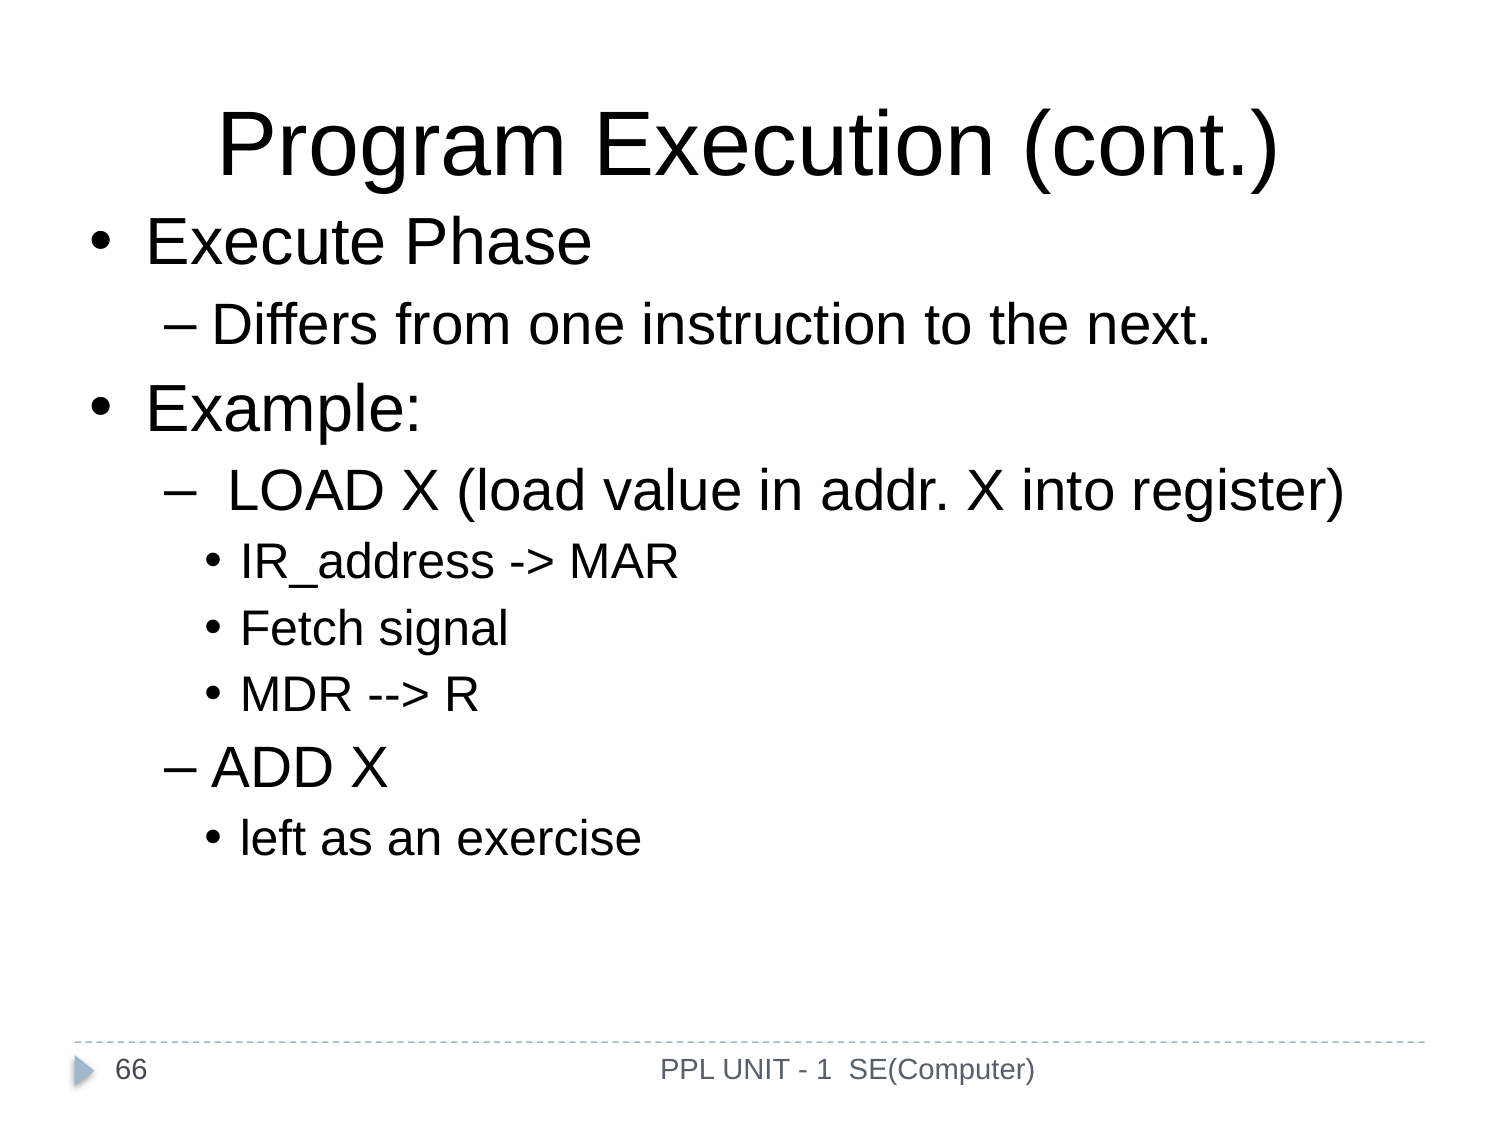

Program Execution (cont.)
Execute Phase
Differs from one instruction to the next.
Example:
 LOAD X (load value in addr. X into register)
IR_address -> MAR
Fetch signal
MDR --> R
ADD X
left as an exercise
66
PPL UNIT - 1  SE(Computer)